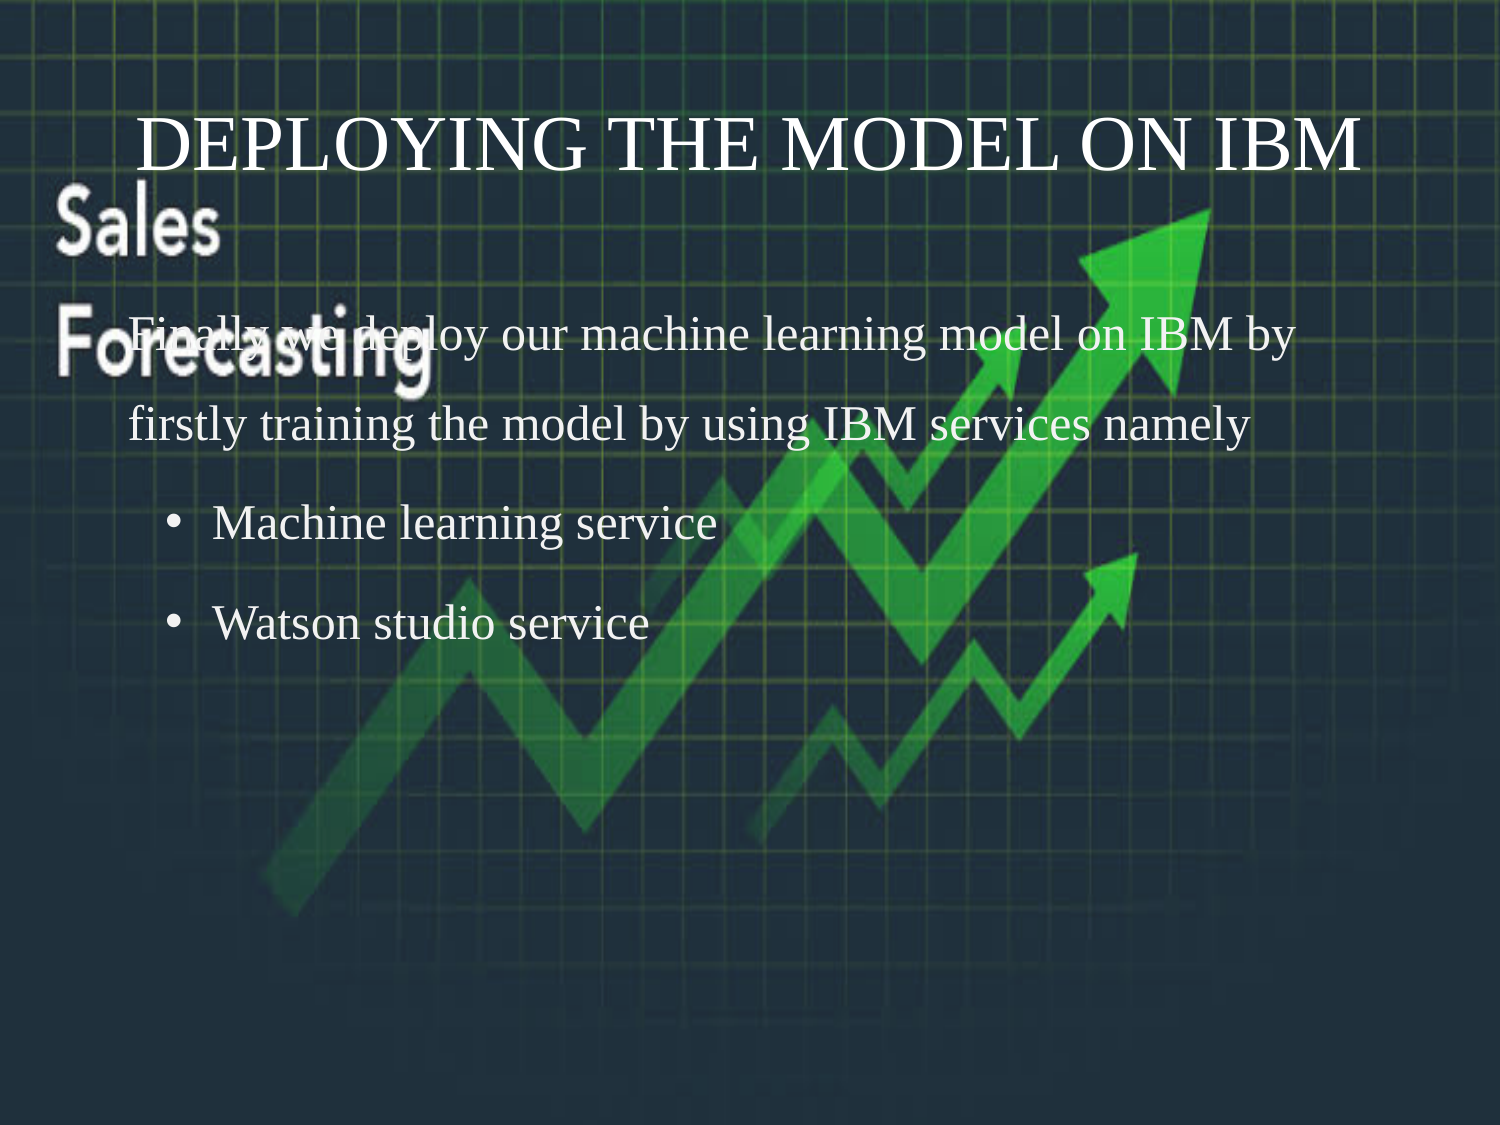

# DEPLOYING THE MODEL ON IBM
Finally we deploy our machine learning model on IBM by firstly training the model by using IBM services namely
Machine learning service
Watson studio service